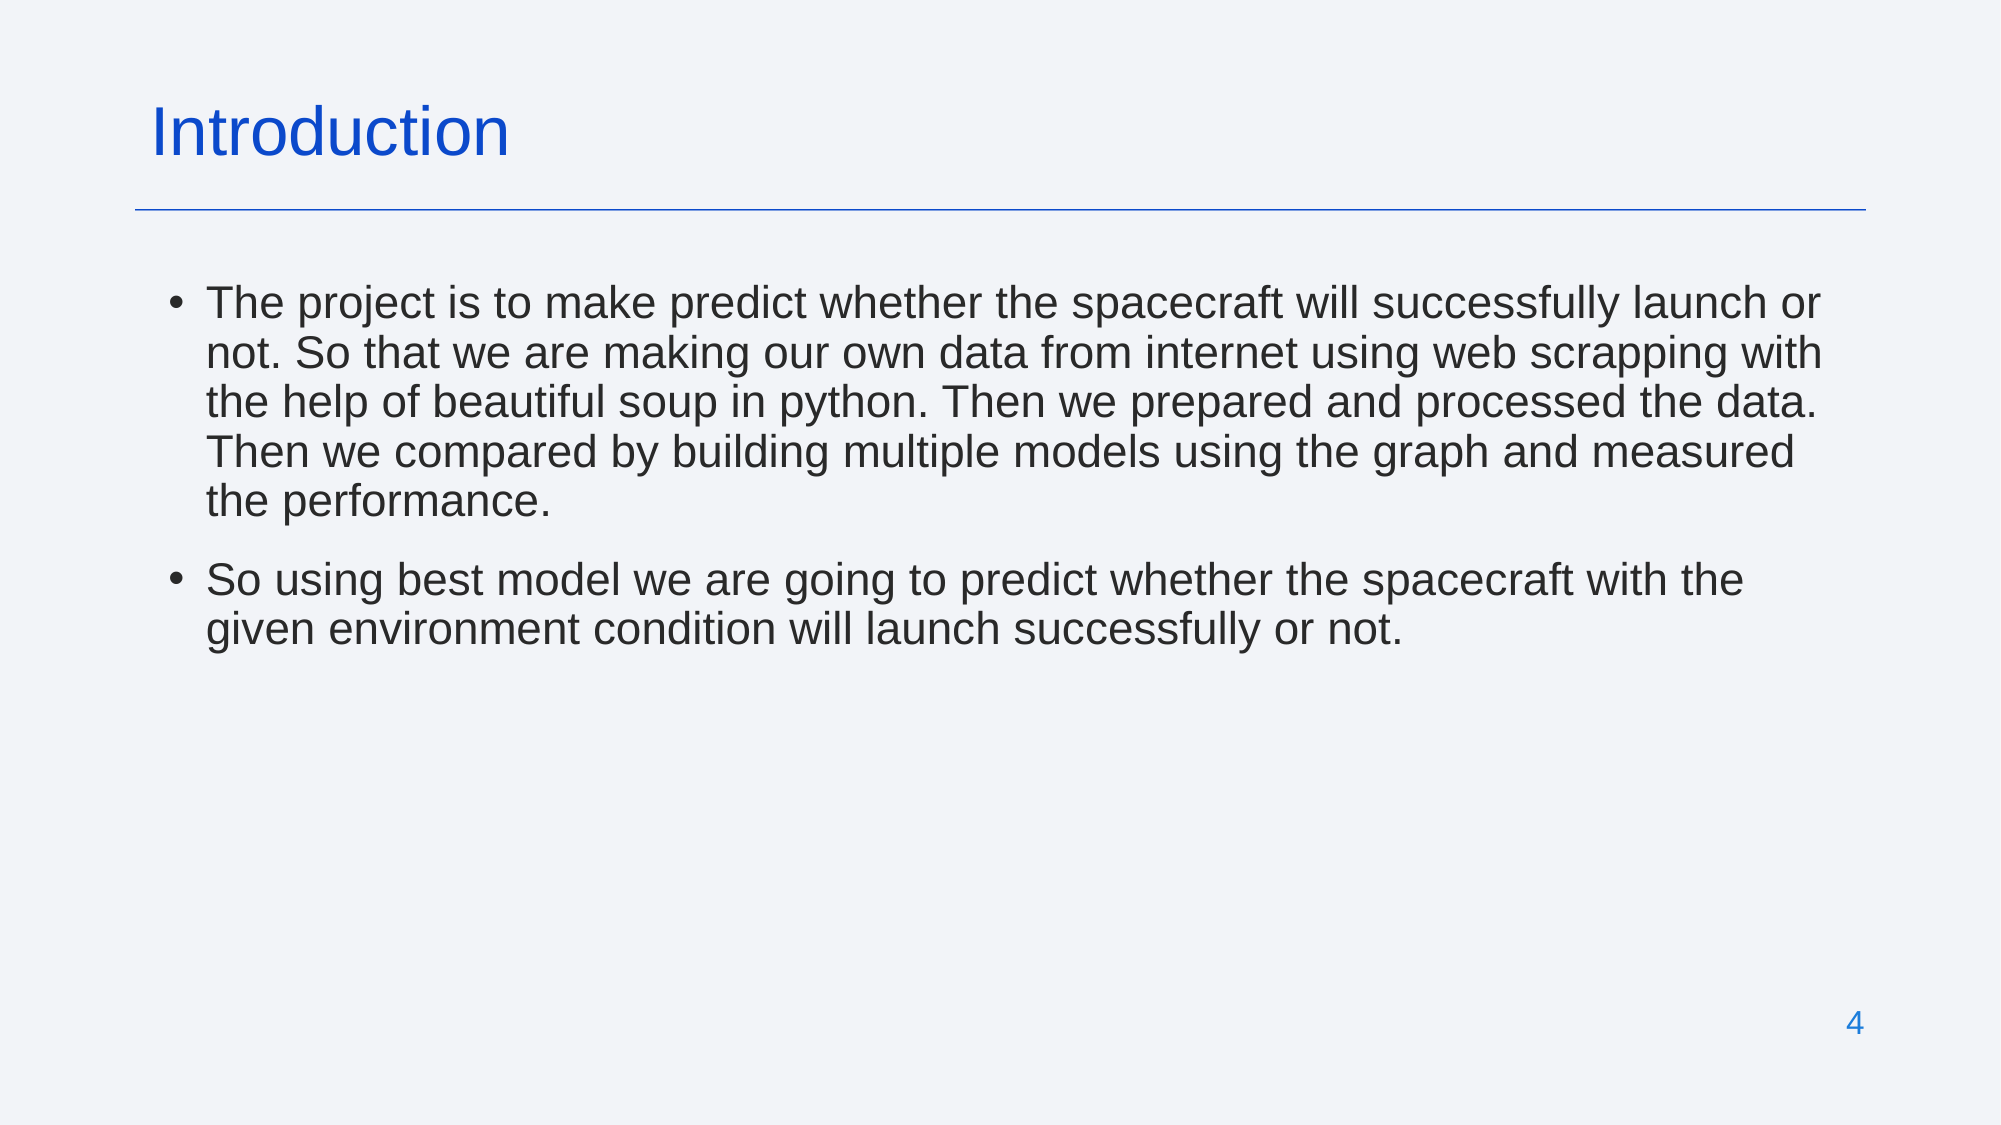

Introduction
The project is to make predict whether the spacecraft will successfully launch or not. So that we are making our own data from internet using web scrapping with the help of beautiful soup in python. Then we prepared and processed the data. Then we compared by building multiple models using the graph and measured the performance.
So using best model we are going to predict whether the spacecraft with the given environment condition will launch successfully or not.
4